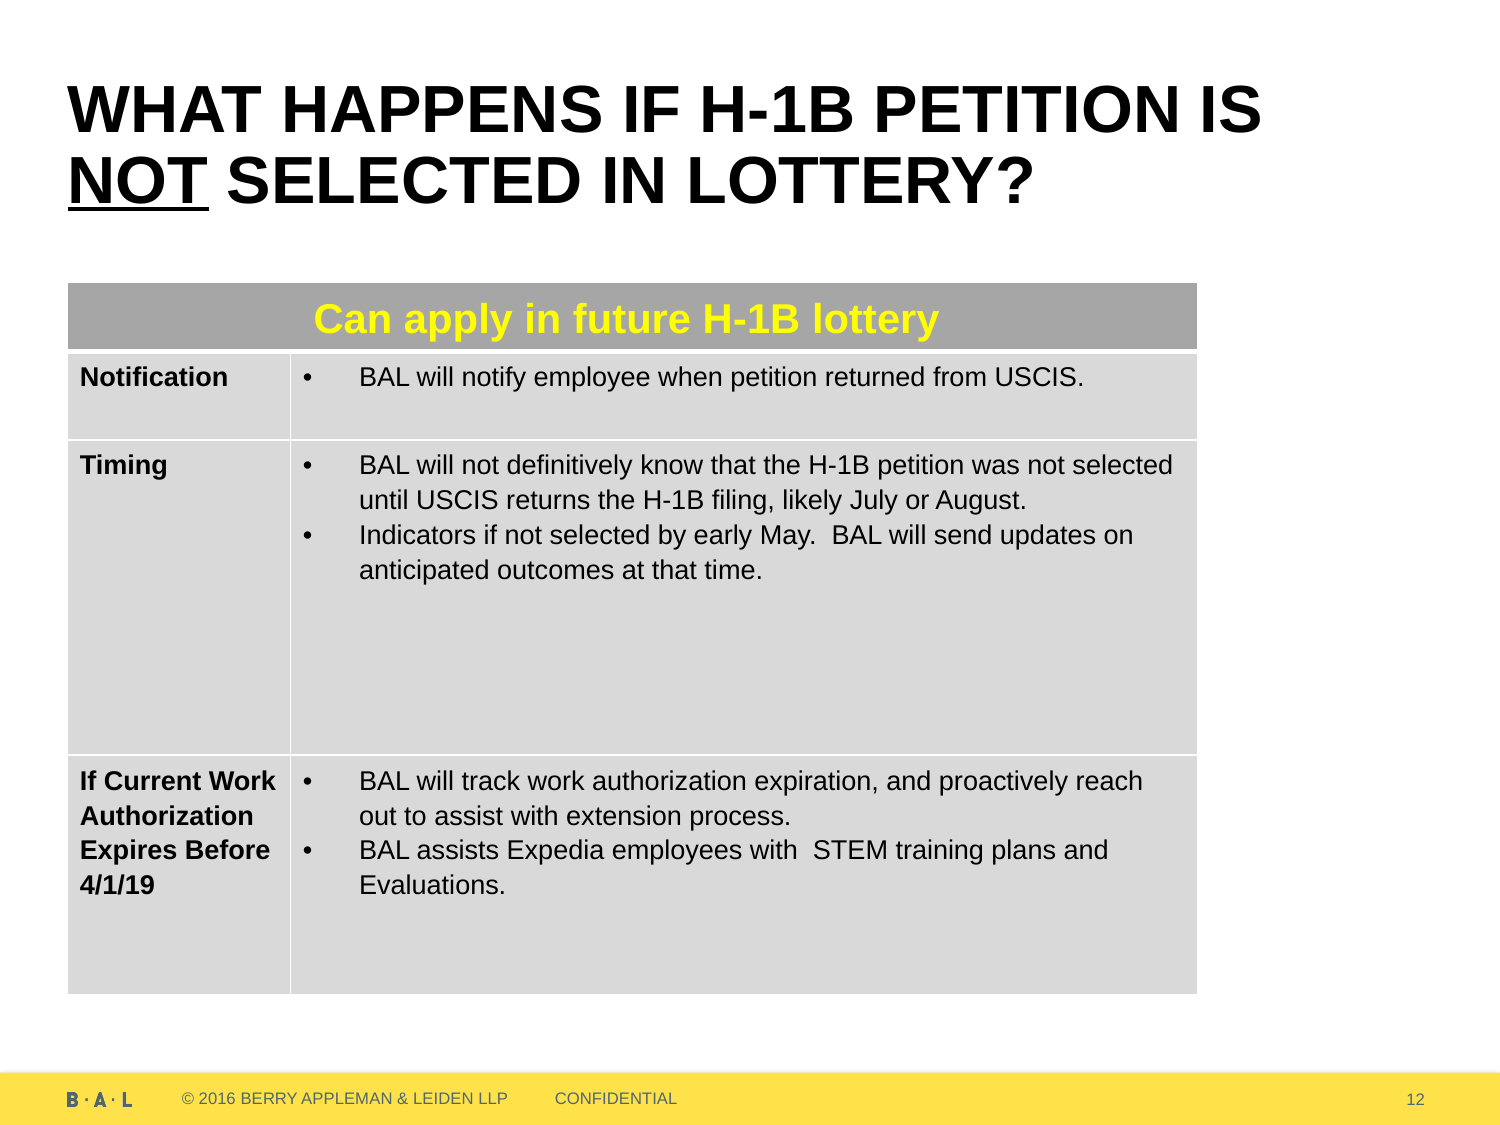

# What happens if H-1B petition is NOT selected in lottery?
| Can apply in future H-1B lottery |  |
| --- | --- |
| Notification | BAL will notify employee when petition returned from USCIS. |
| Timing | BAL will not definitively know that the H-1B petition was not selected until USCIS returns the H-1B filing, likely July or August. Indicators if not selected by early May. BAL will send updates on anticipated outcomes at that time. |
| If Current Work Authorization Expires Before 4/1/19 | BAL will track work authorization expiration, and proactively reach out to assist with extension process. BAL assists Expedia employees with STEM training plans and Evaluations. |

12